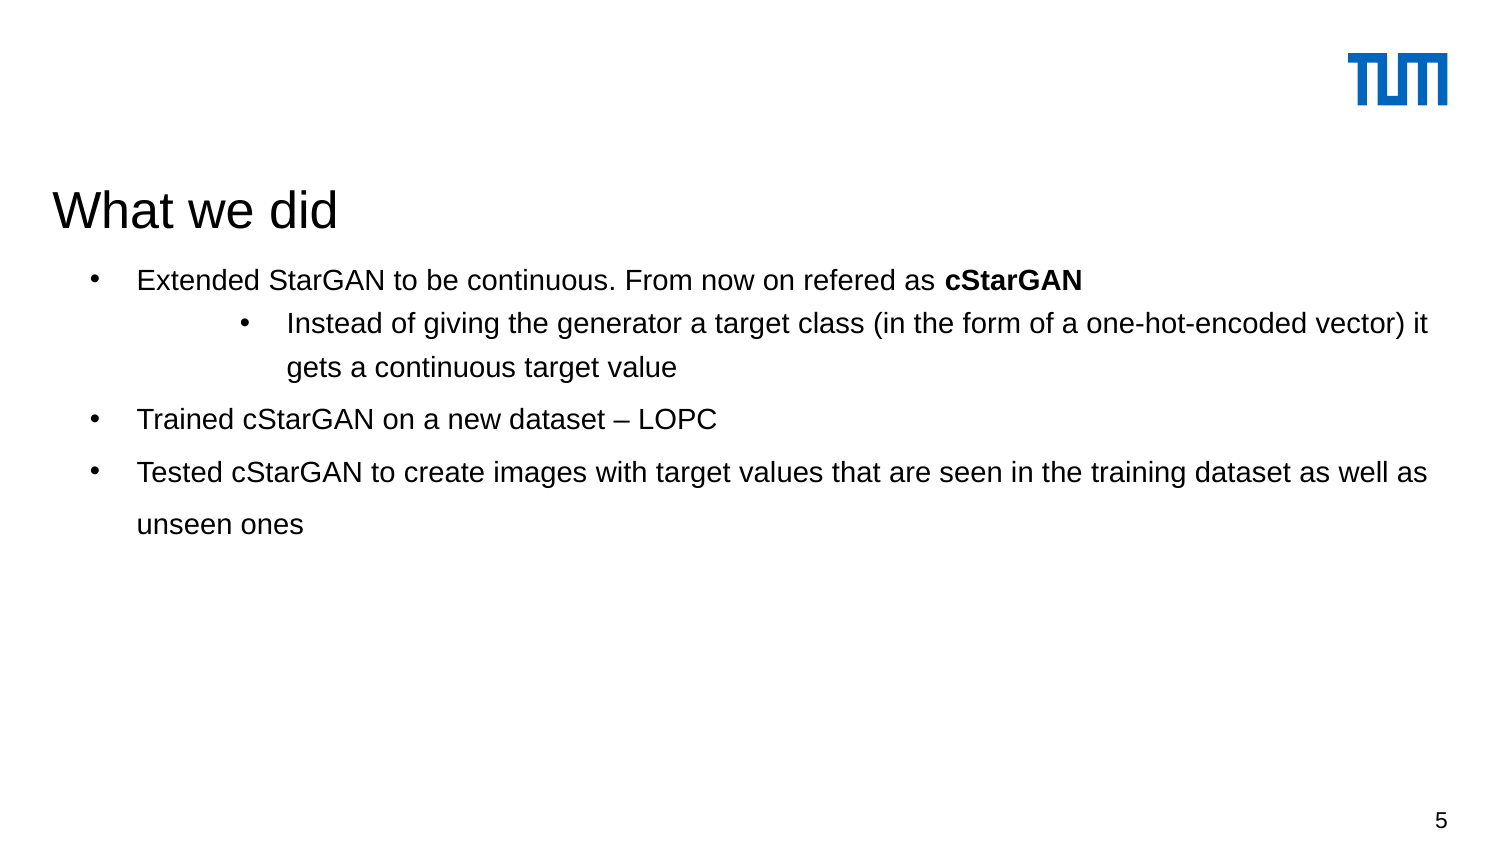

# What we did
Extended StarGAN to be continuous. From now on refered as cStarGAN
Instead of giving the generator a target class (in the form of a one-hot-encoded vector) it gets a continuous target value
Trained cStarGAN on a new dataset – LOPC
Tested cStarGAN to create images with target values that are seen in the training dataset as well as unseen ones
5